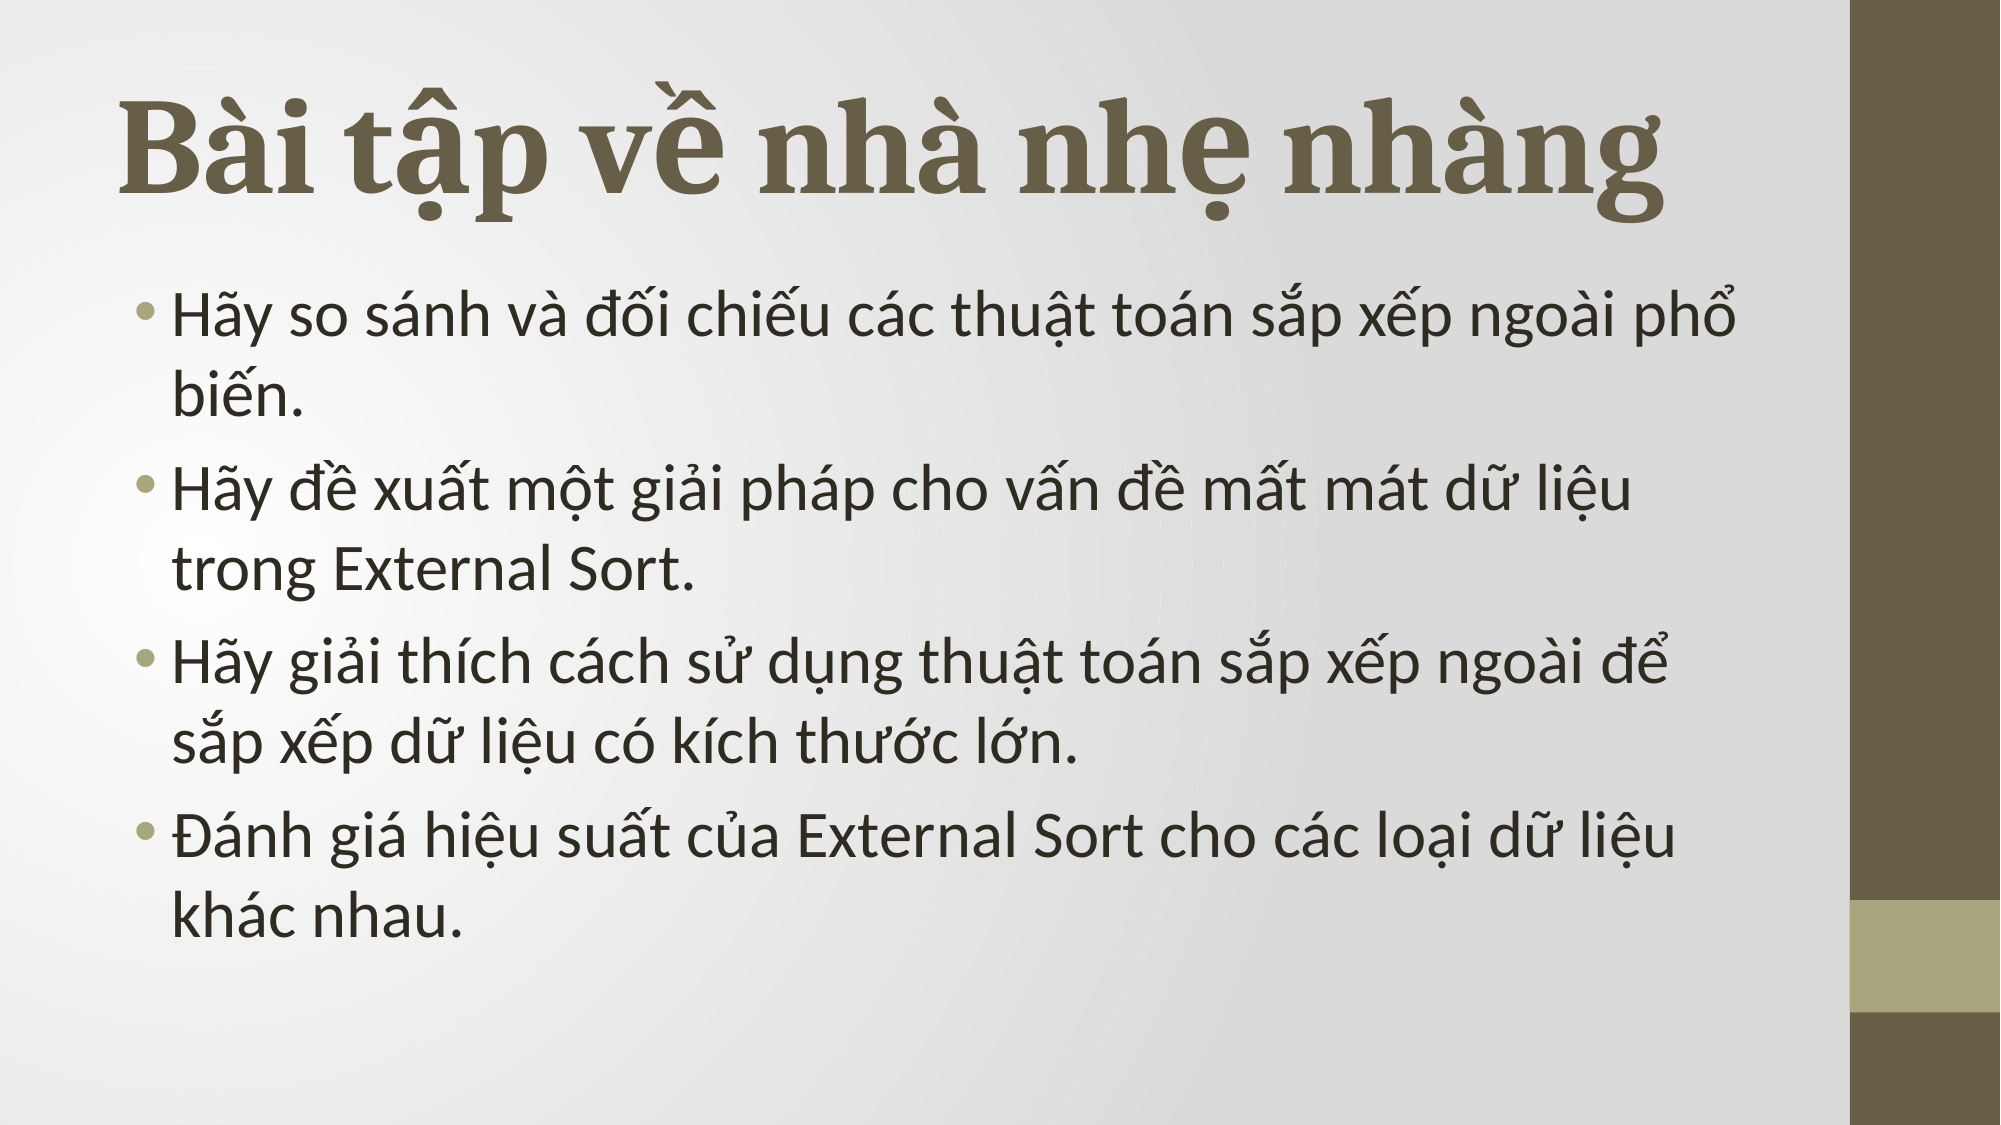

# Bài tập về nhà nhẹ nhàng
Hãy so sánh và đối chiếu các thuật toán sắp xếp ngoài phổ biến.
Hãy đề xuất một giải pháp cho vấn đề mất mát dữ liệu trong External Sort.
Hãy giải thích cách sử dụng thuật toán sắp xếp ngoài để sắp xếp dữ liệu có kích thước lớn.
Đánh giá hiệu suất của External Sort cho các loại dữ liệu khác nhau.